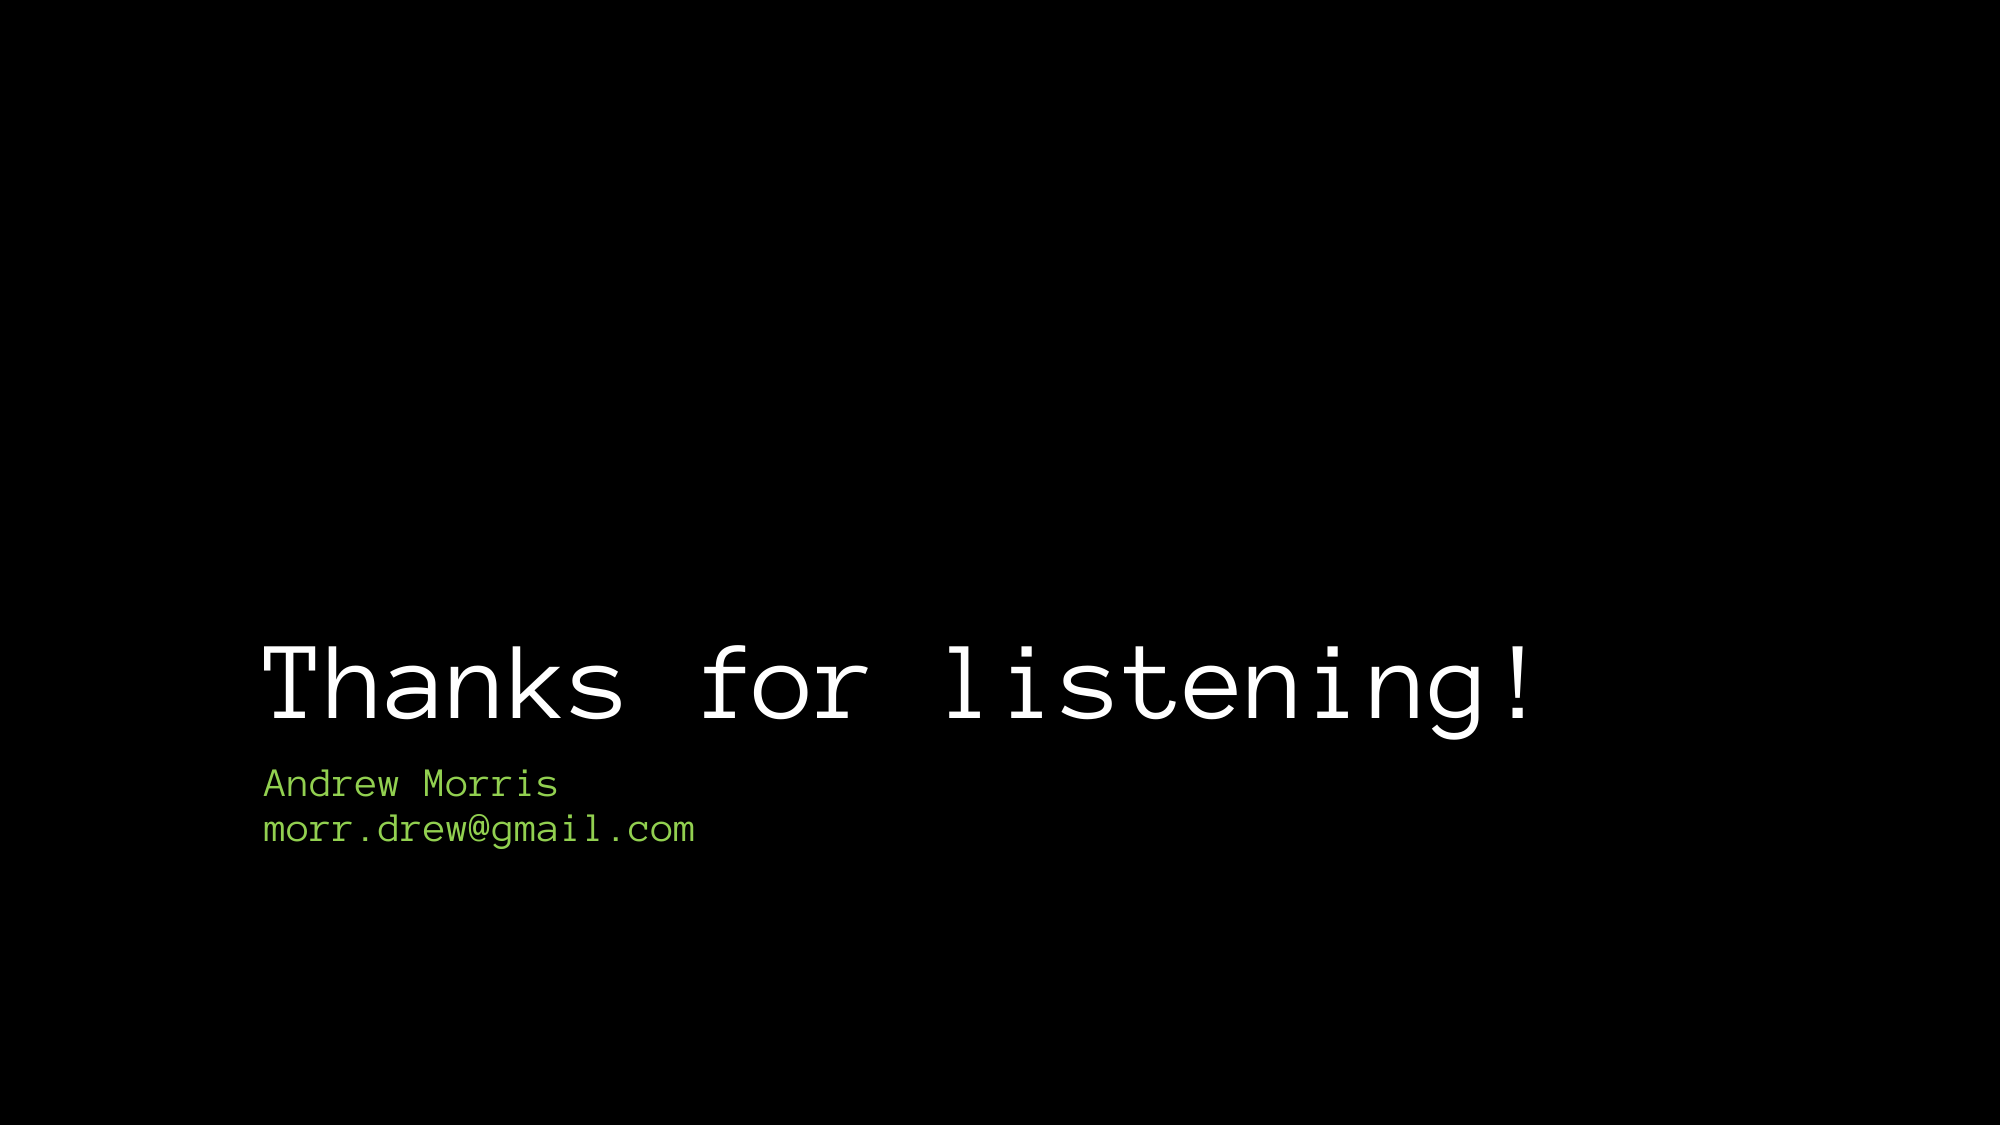

# Thanks for listening!
Andrew Morris
morr.drew@gmail.com